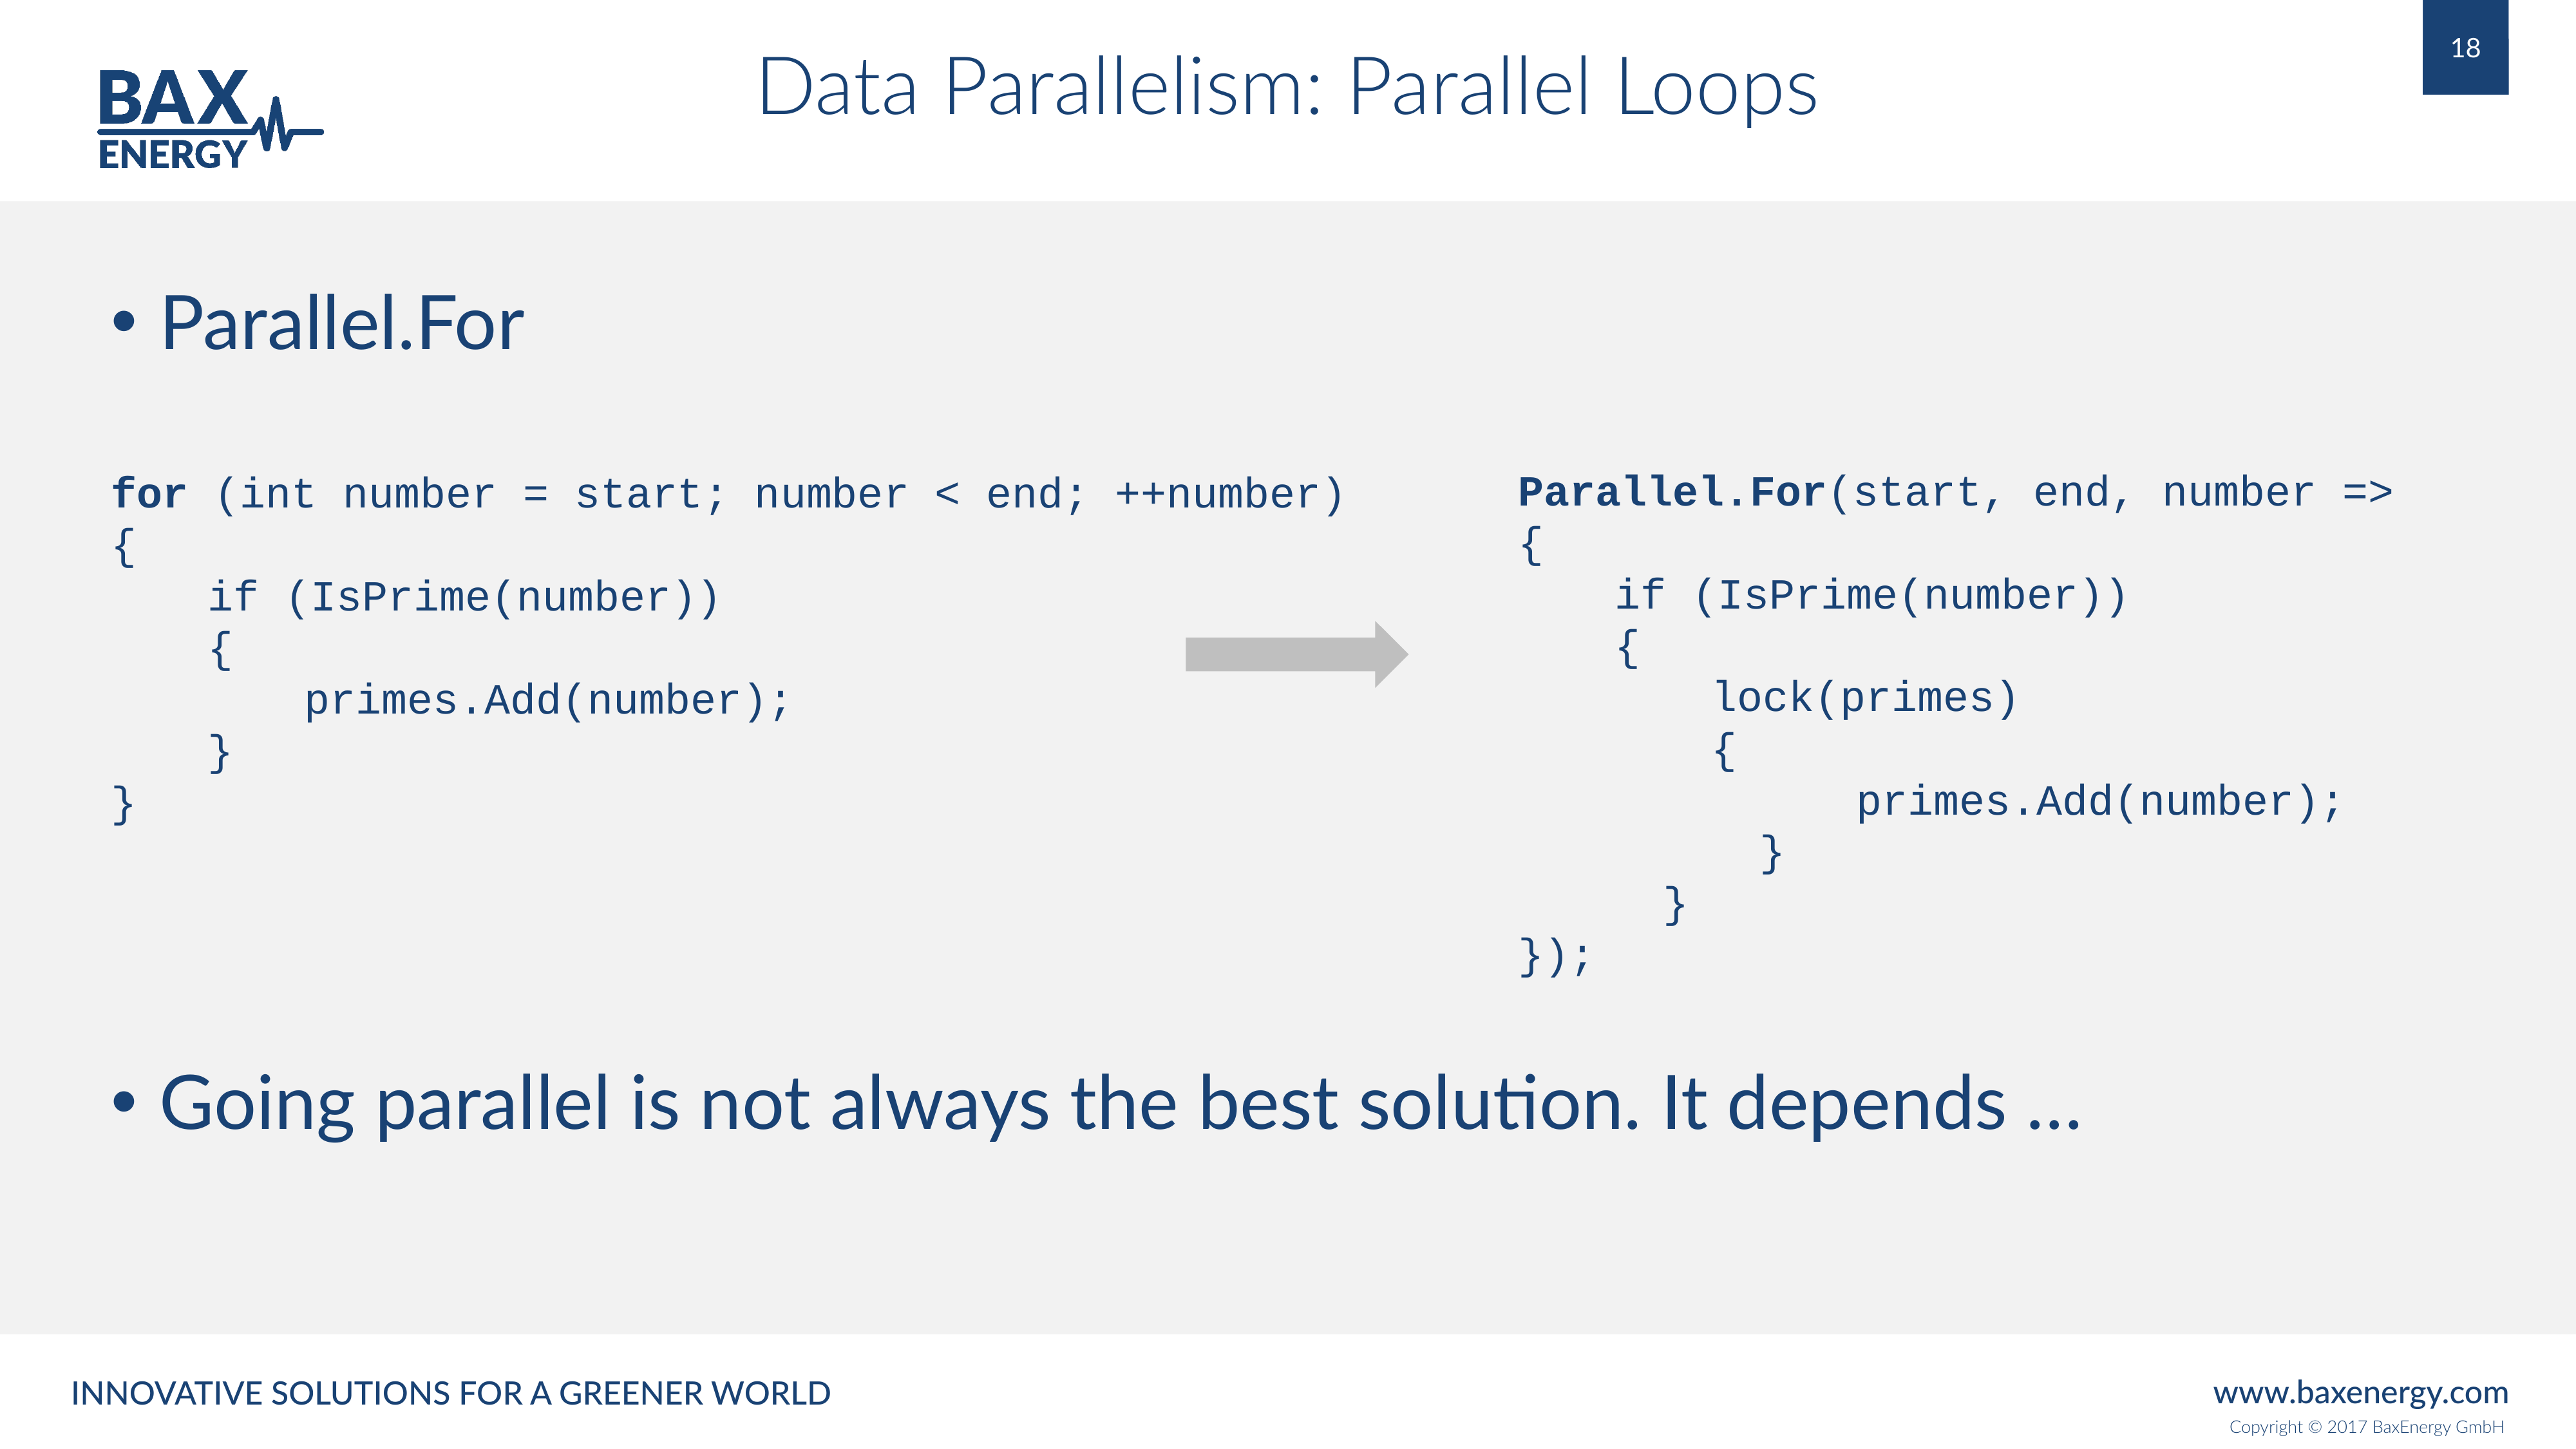

Data Parallelism: Parallel Loops
Parallel.For

Parallel.For(start, end, number =>
{
	if (IsPrime(number))
	{
		lock(primes)
		{
		primes.Add(number);
	}
}
});
for (int number = start; number < end; ++number)
{
	if (IsPrime(number))
	{
		primes.Add(number);
	}
}

Going parallel is not always the best solution. It depends …